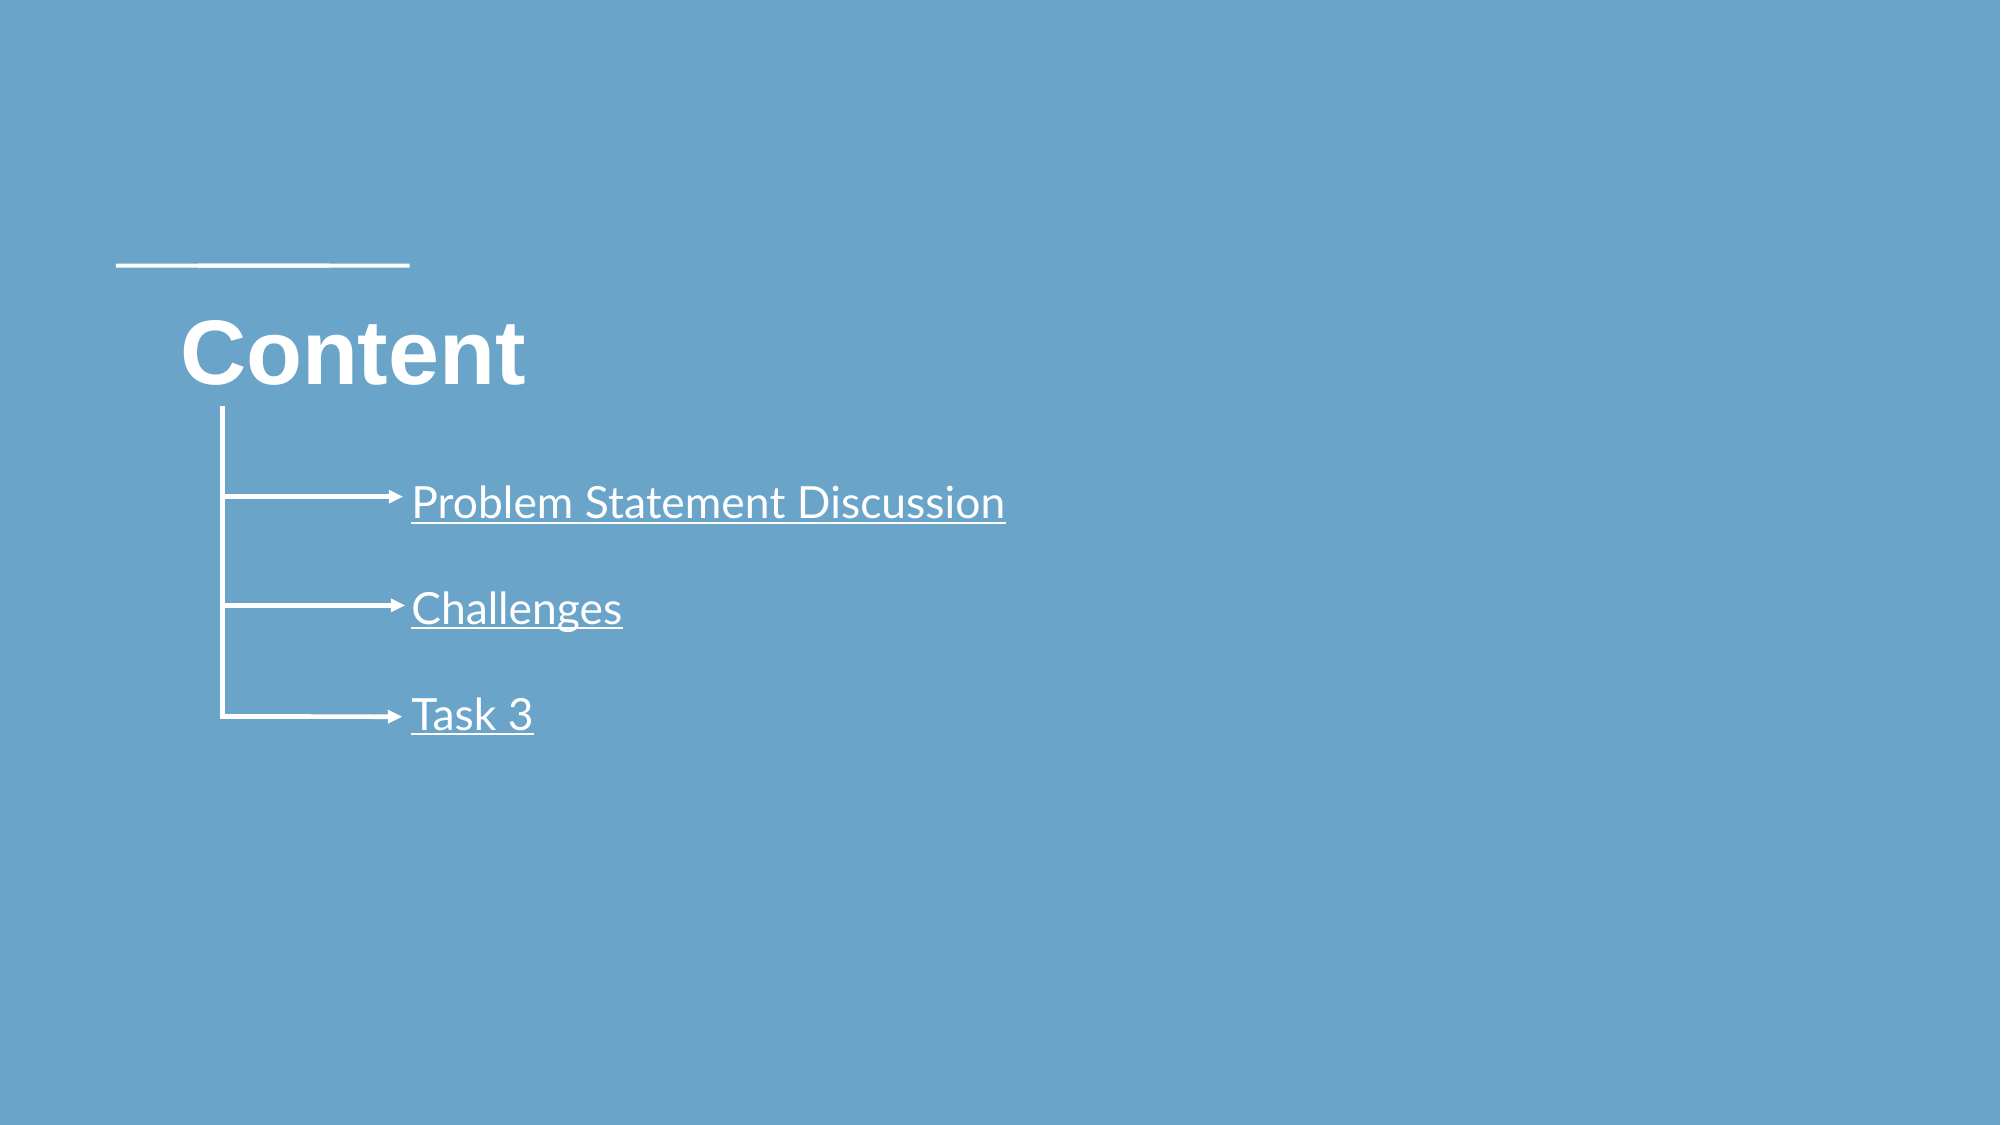

# Content
Problem Statement Discussion
Challenges
Task 3